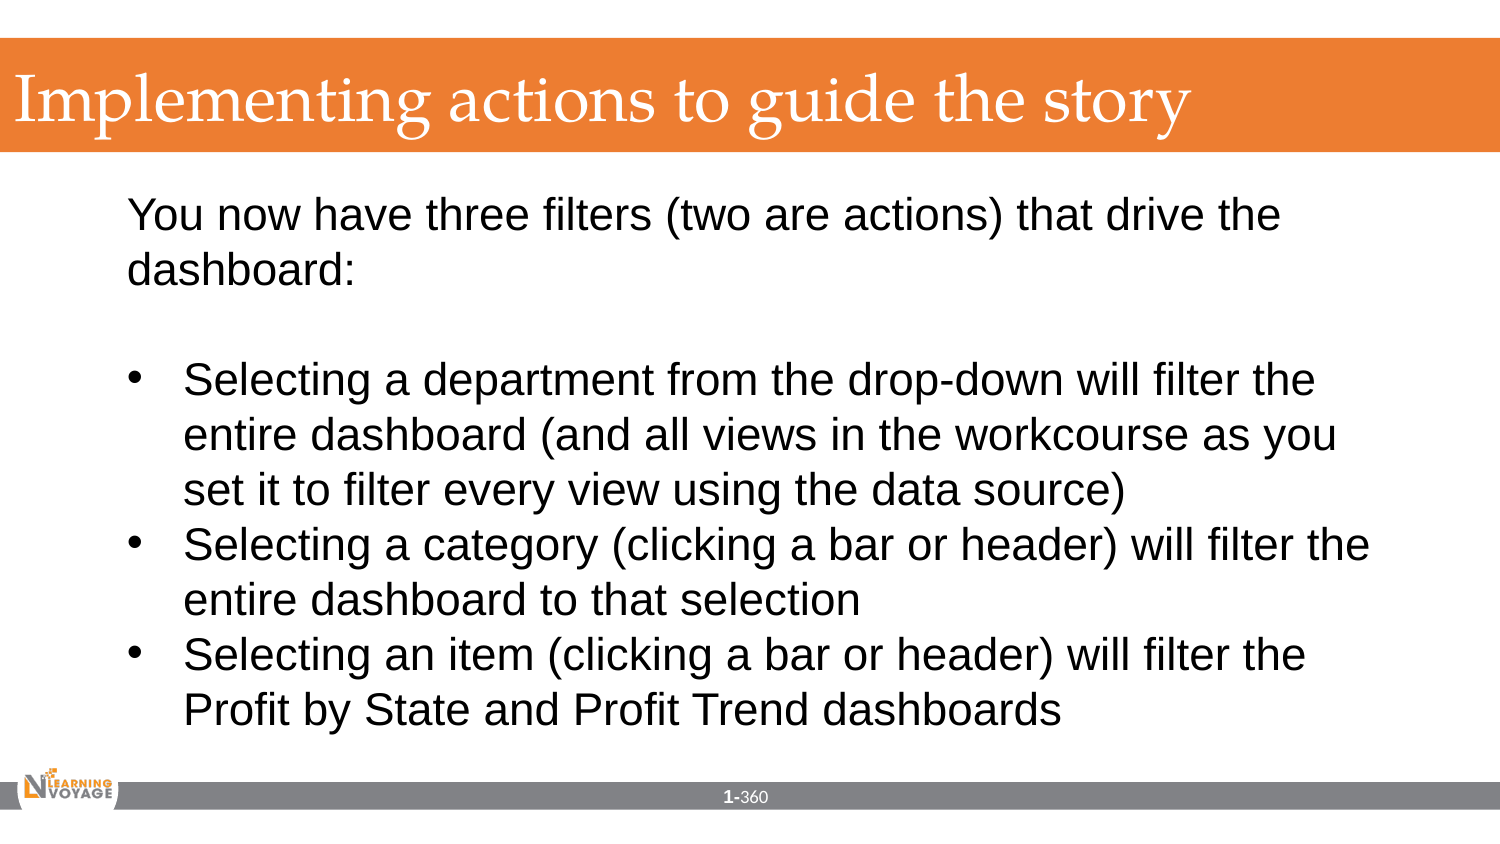

Implementing actions to guide the story
You now have three filters (two are actions) that drive the dashboard:

Selecting a department from the drop-down will filter the entire dashboard (and all views in the workcourse as you set it to filter every view using the data source)
Selecting a category (clicking a bar or header) will filter the entire dashboard to that selection
Selecting an item (clicking a bar or header) will filter the Profit by State and Profit Trend dashboards
1-360